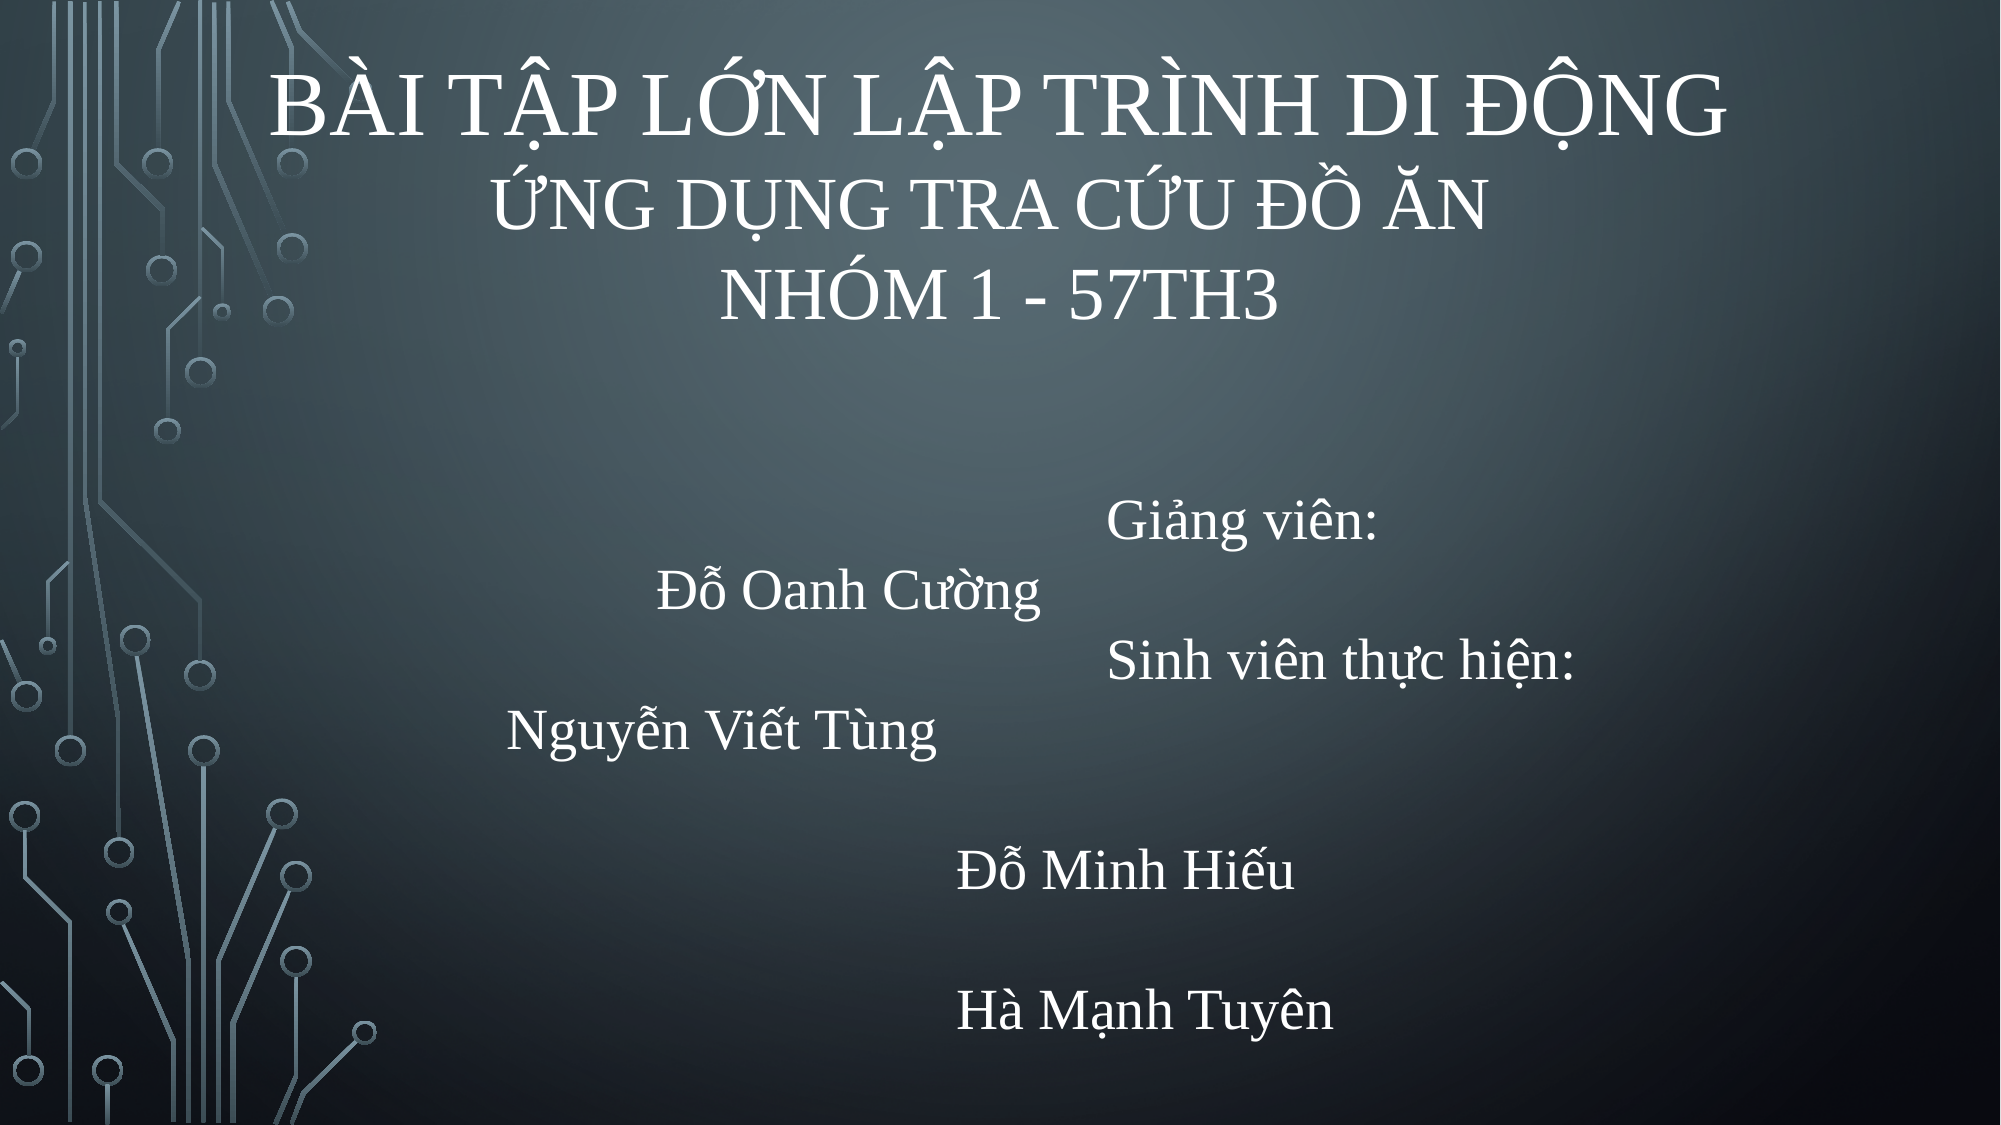

BÀI TẬP LỚN LẬP TRÌNH DI ĐỘNG
ỨNG DỤNG TRA CỨU ĐỒ ĂN
NHÓM 1 - 57TH3
				Giảng viên: 				Đỗ Oanh Cường
				Sinh viên thực hiện: 	Nguyễn Viết Tùng
											Đỗ Minh Hiếu
											Hà Mạnh Tuyên
											Lê Thế Anh Nhân
											Lê Thị Hải Ninh